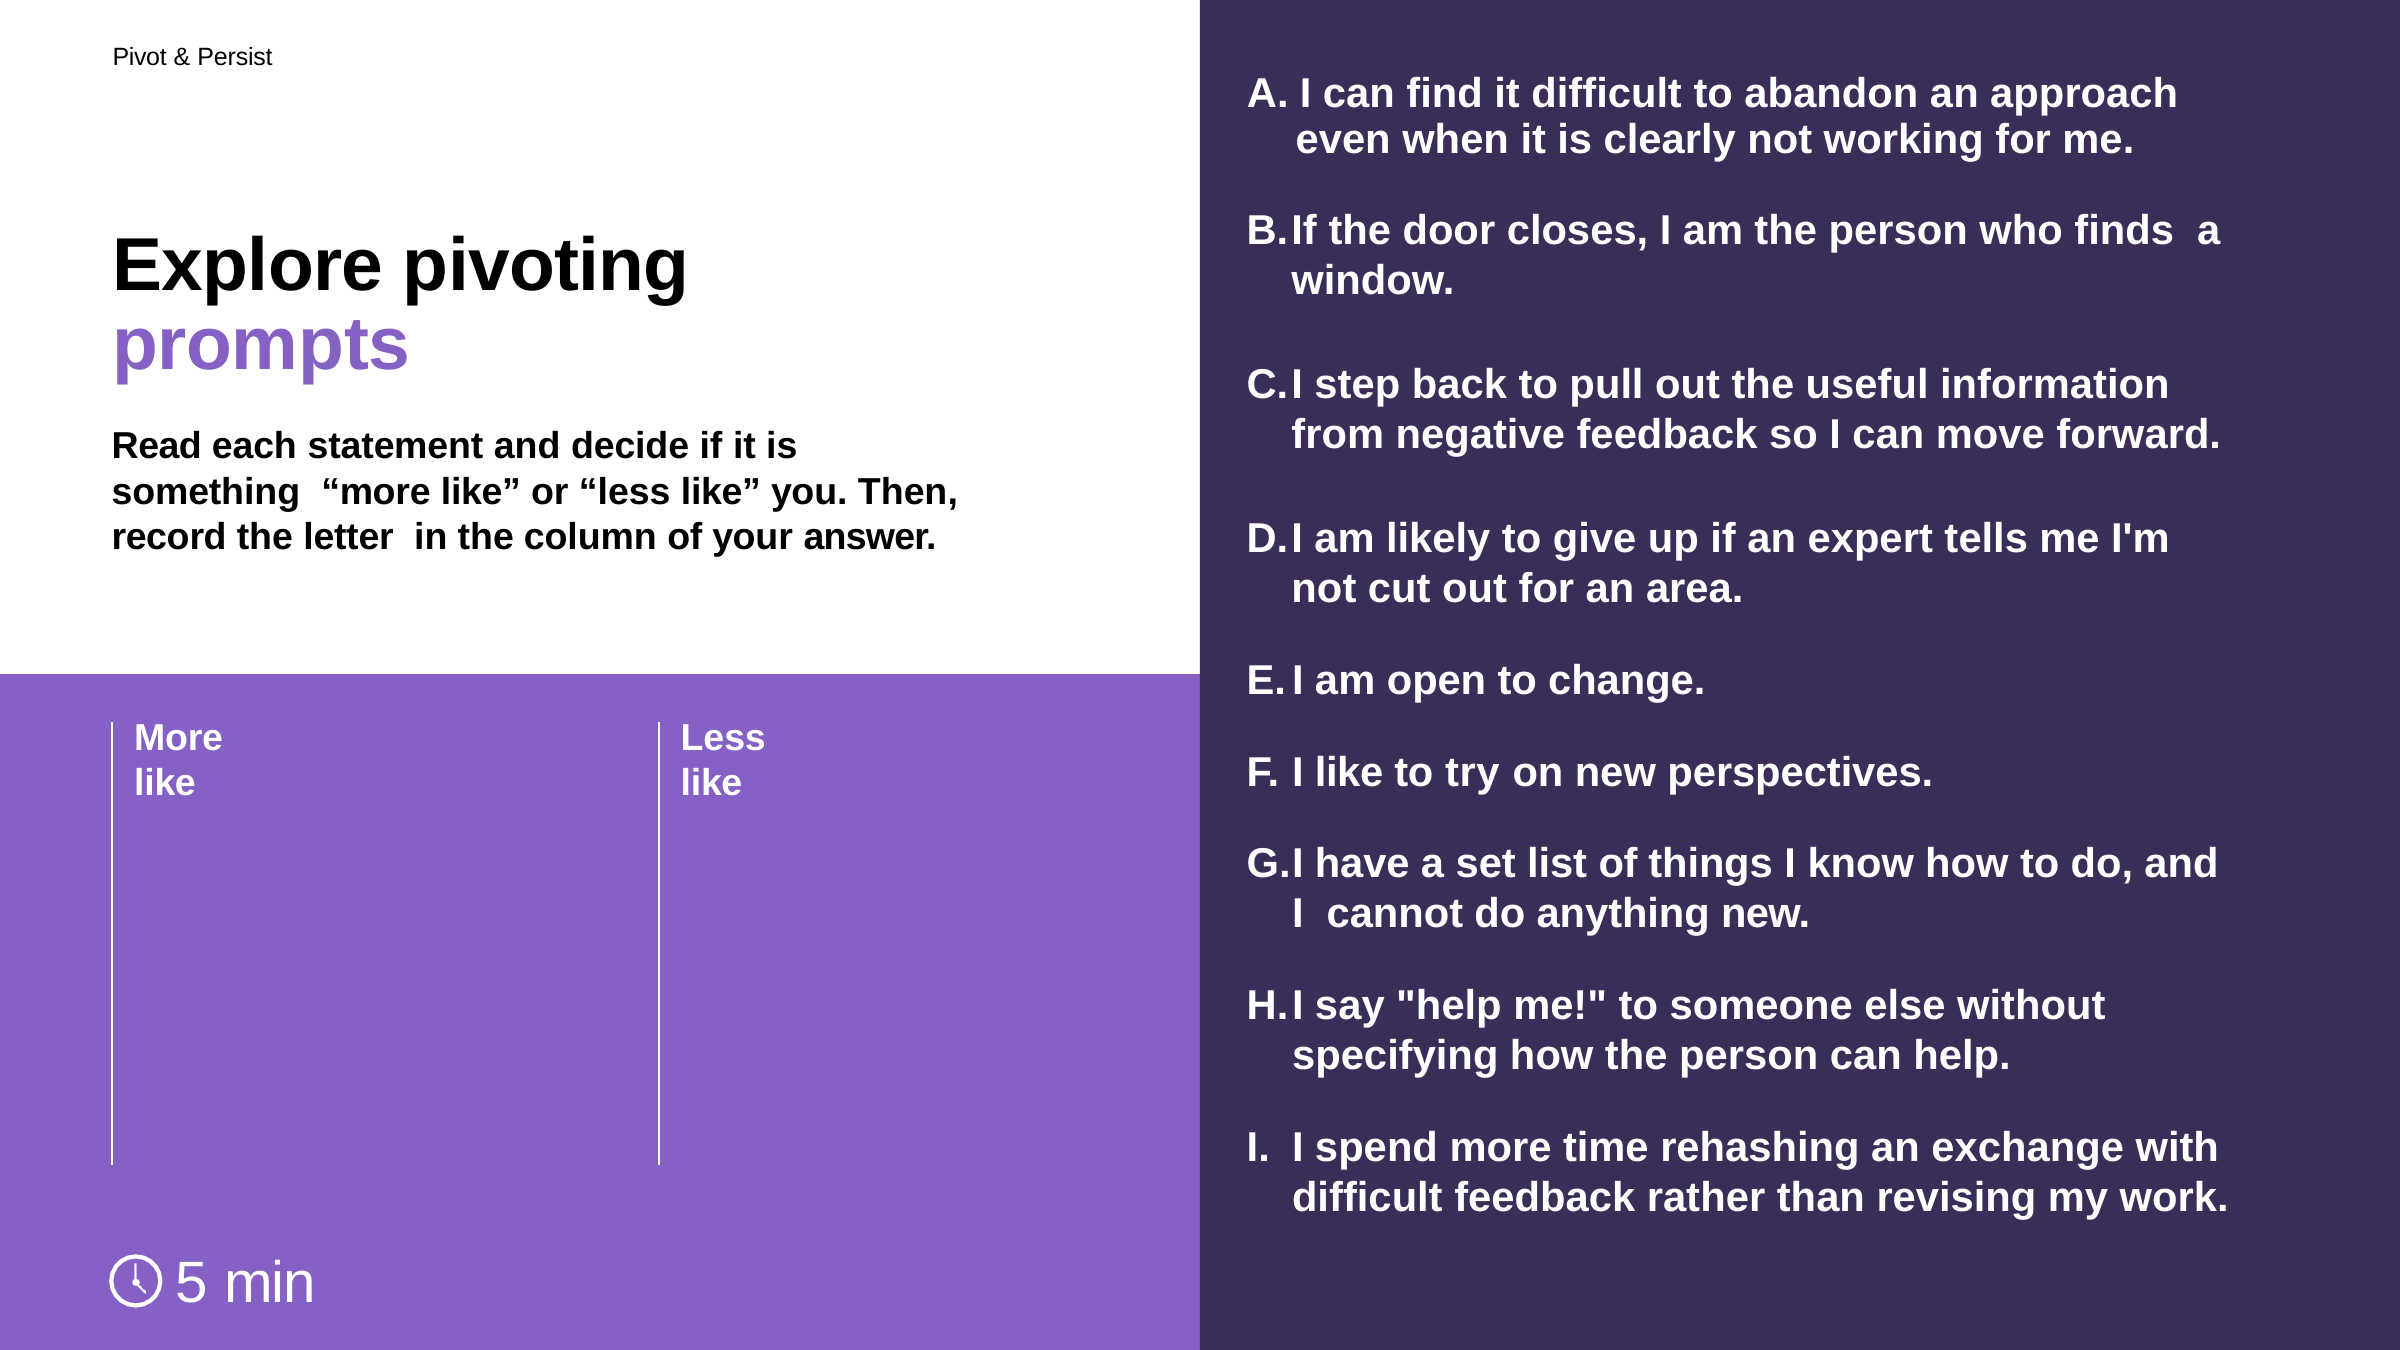

Pivot & Persist
# A. I can find it difficult to abandon an approach even when it is clearly not working for me.
If the door closes, I am the person who finds  a window.

I step back to pull out the useful information from negative feedback so I can move forward.

I am likely to give up if an expert tells me I'm not cut out for an area.
I am open to change.
I like to try on new perspectives.
I have a set list of things I know how to do, and I  cannot do anything new.
I say "help me!" to someone else without specifying how the person can help.
I spend more time rehashing an exchange with  difficult feedback rather than revising my work.

Explore pivoting prompts
Read each statement and decide if it is something  “more like” or “less like” you. Then, record the letter  in the column of your answer.

More like
Less like

5 min

85